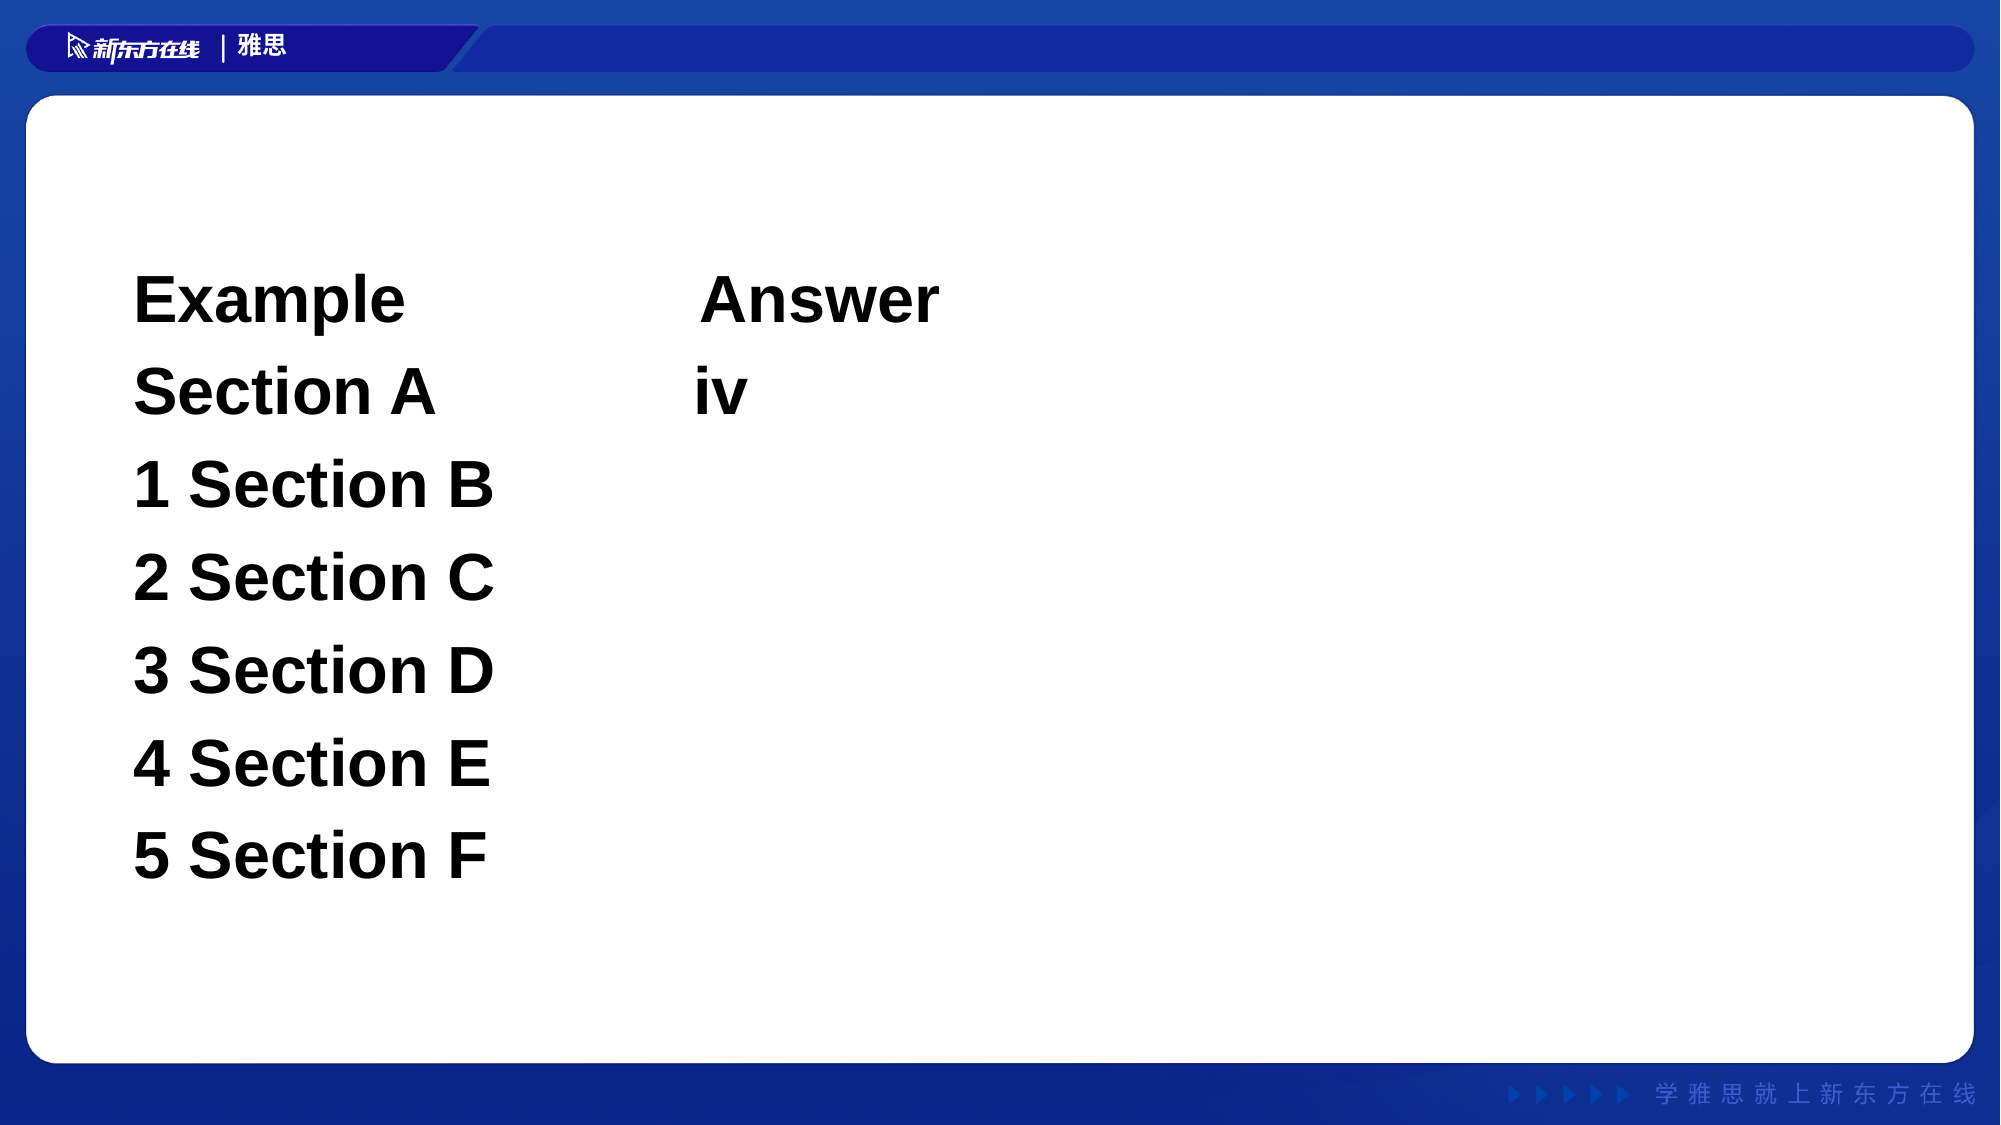

Example                Answer
Section A              iv
1 Section B
2 Section C
3 Section D
4 Section E
5 Section F